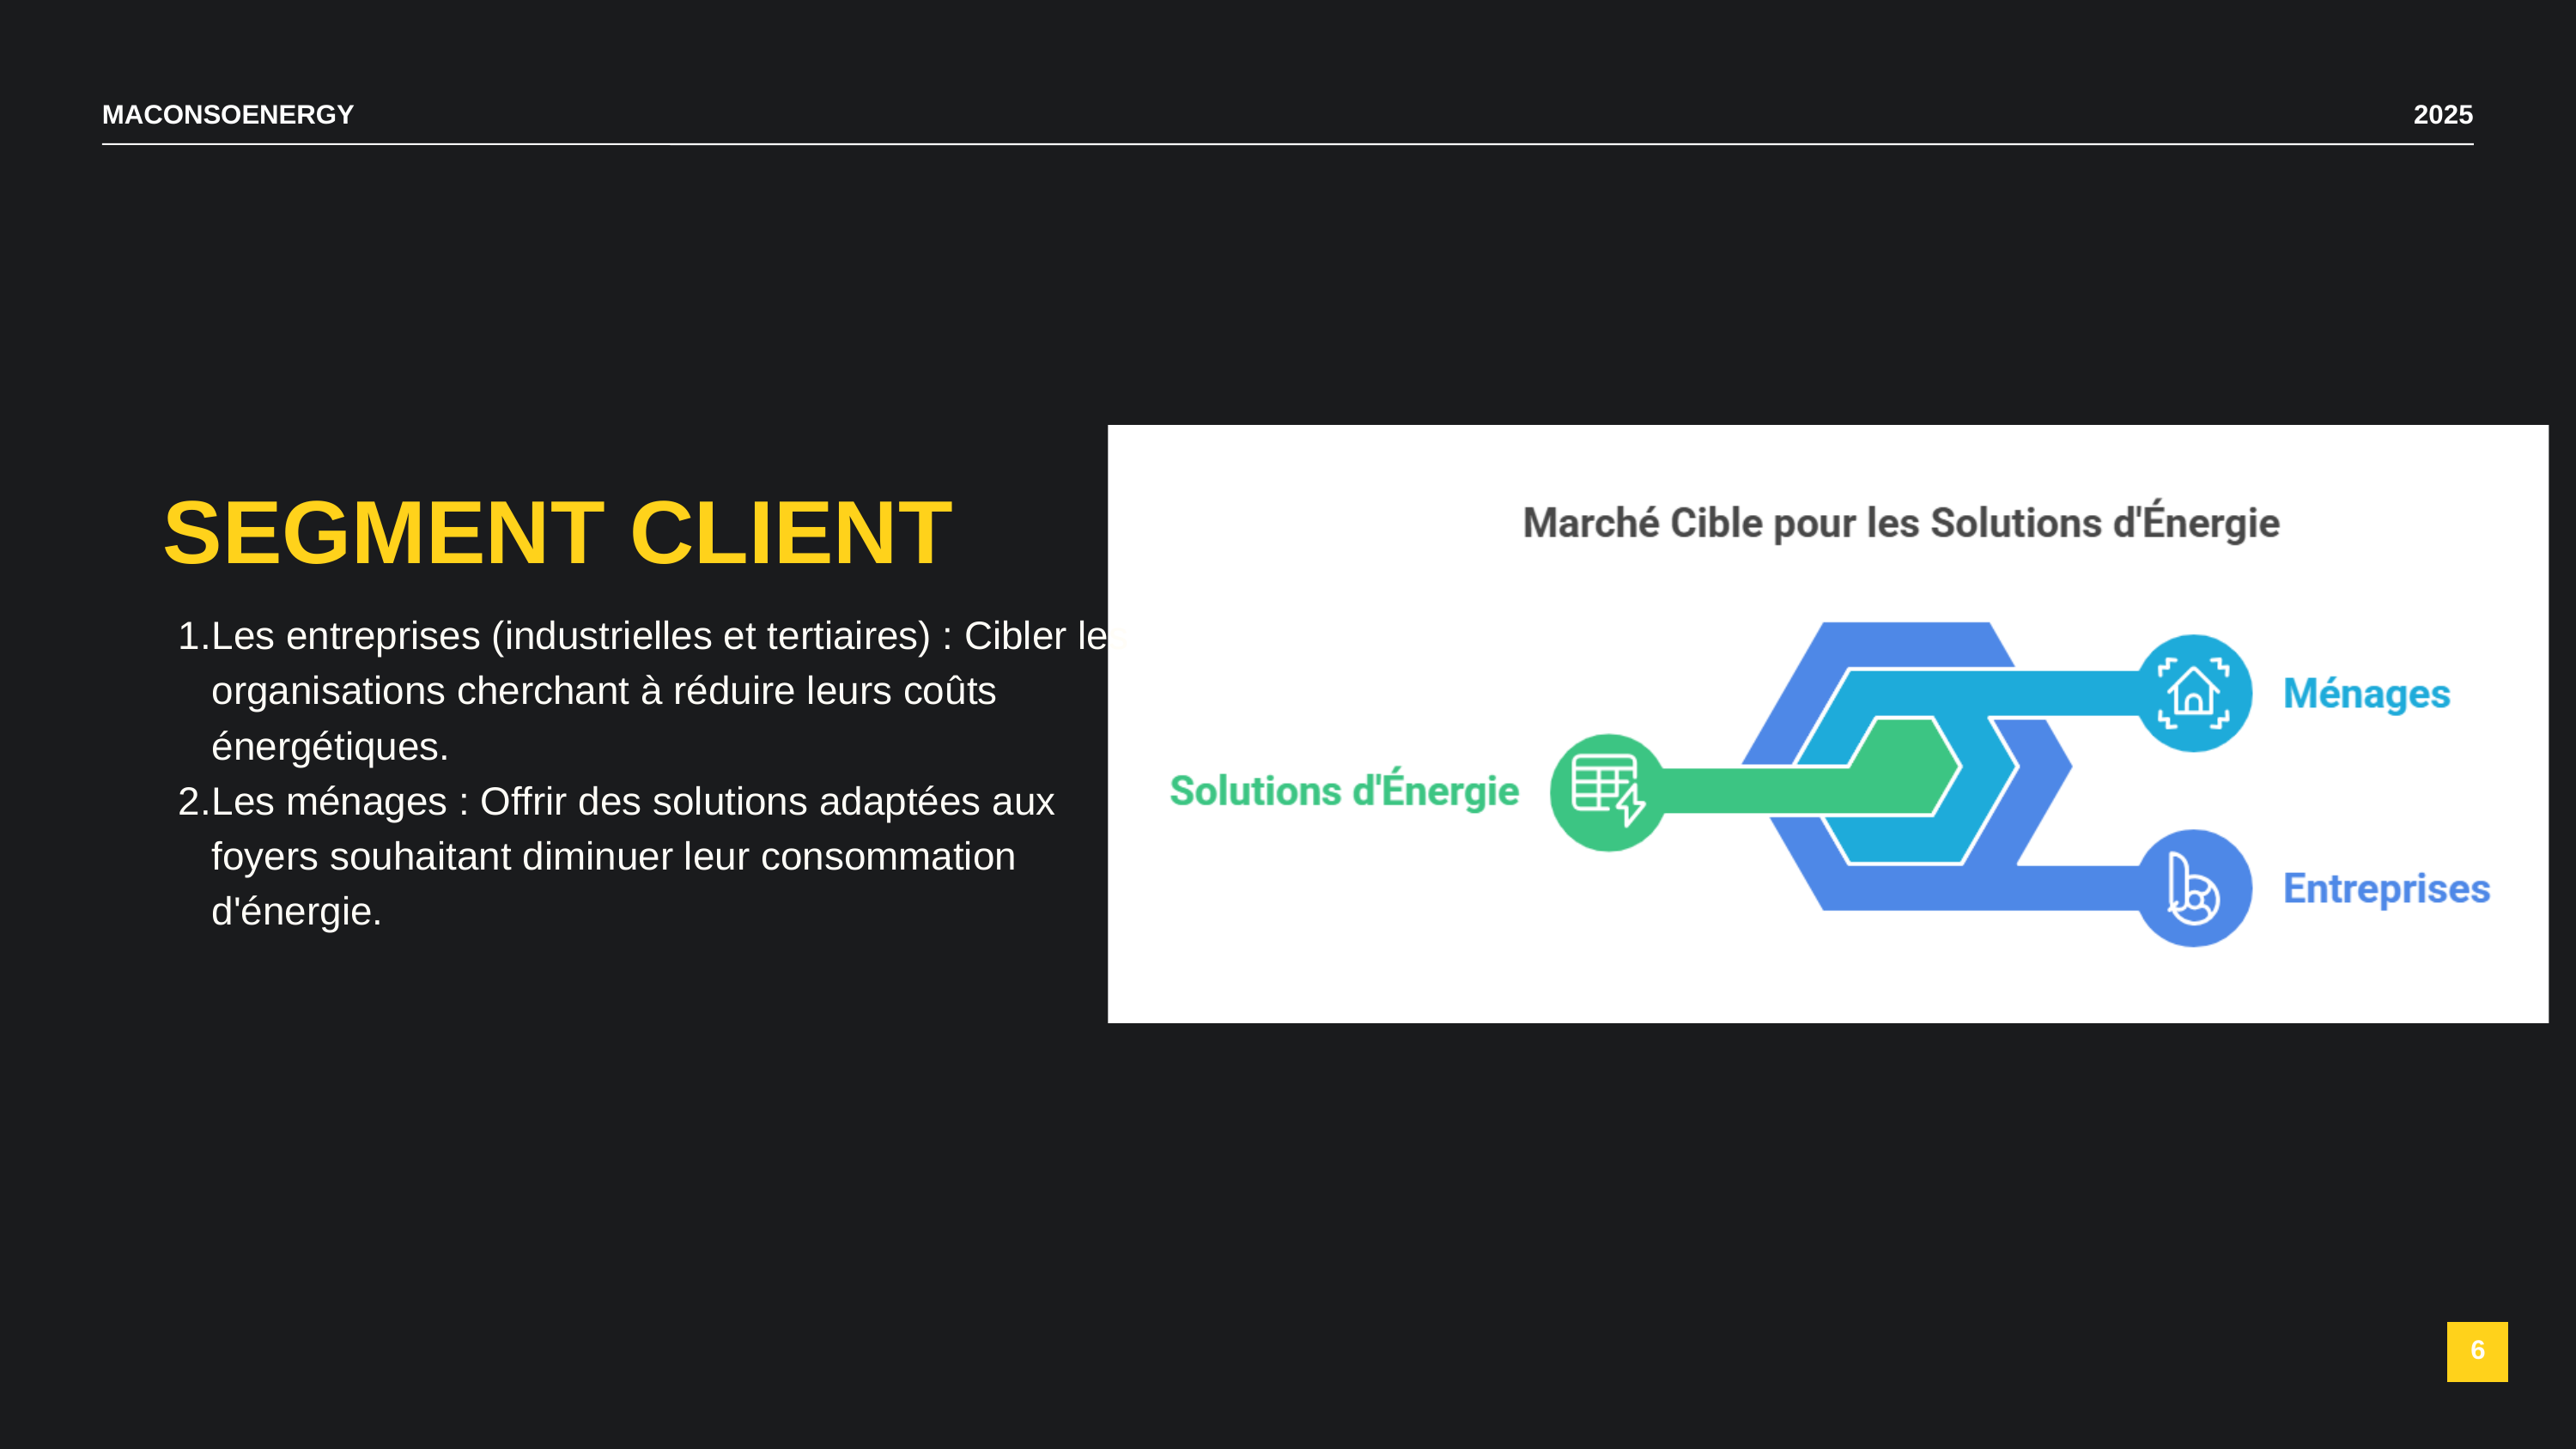

MACONSOENERGY
2025

SEGMENT CLIENT
Les entreprises (industrielles et tertiaires) : Cibler les organisations cherchant à réduire leurs coûts énergétiques.
Les ménages : Offrir des solutions adaptées aux foyers souhaitant diminuer leur consommation d'énergie.

6